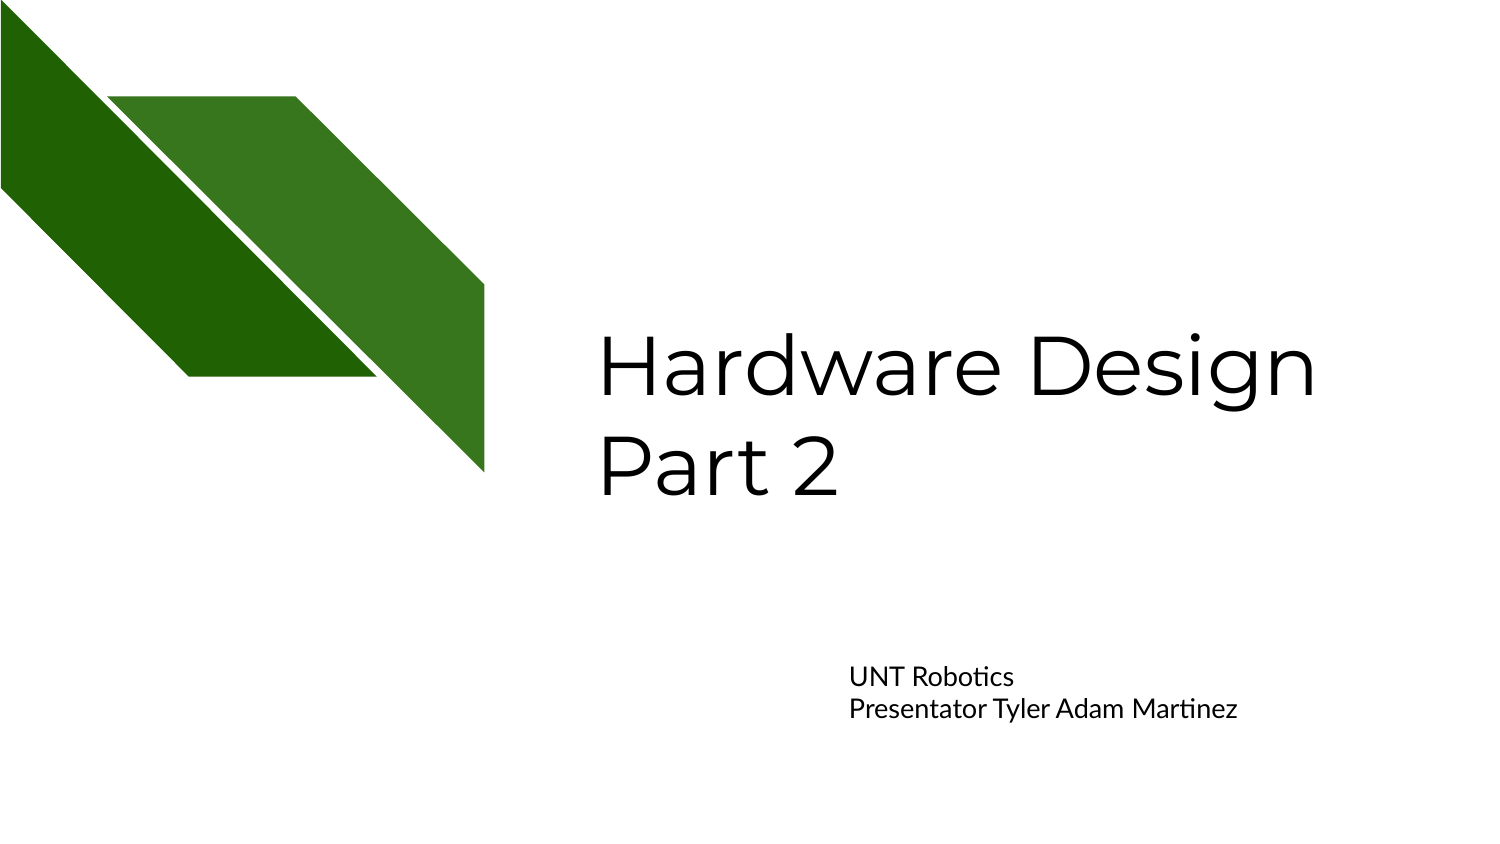

# Hardware Design
Part 2
UNT Robotics
Presentator Tyler Adam Martinez